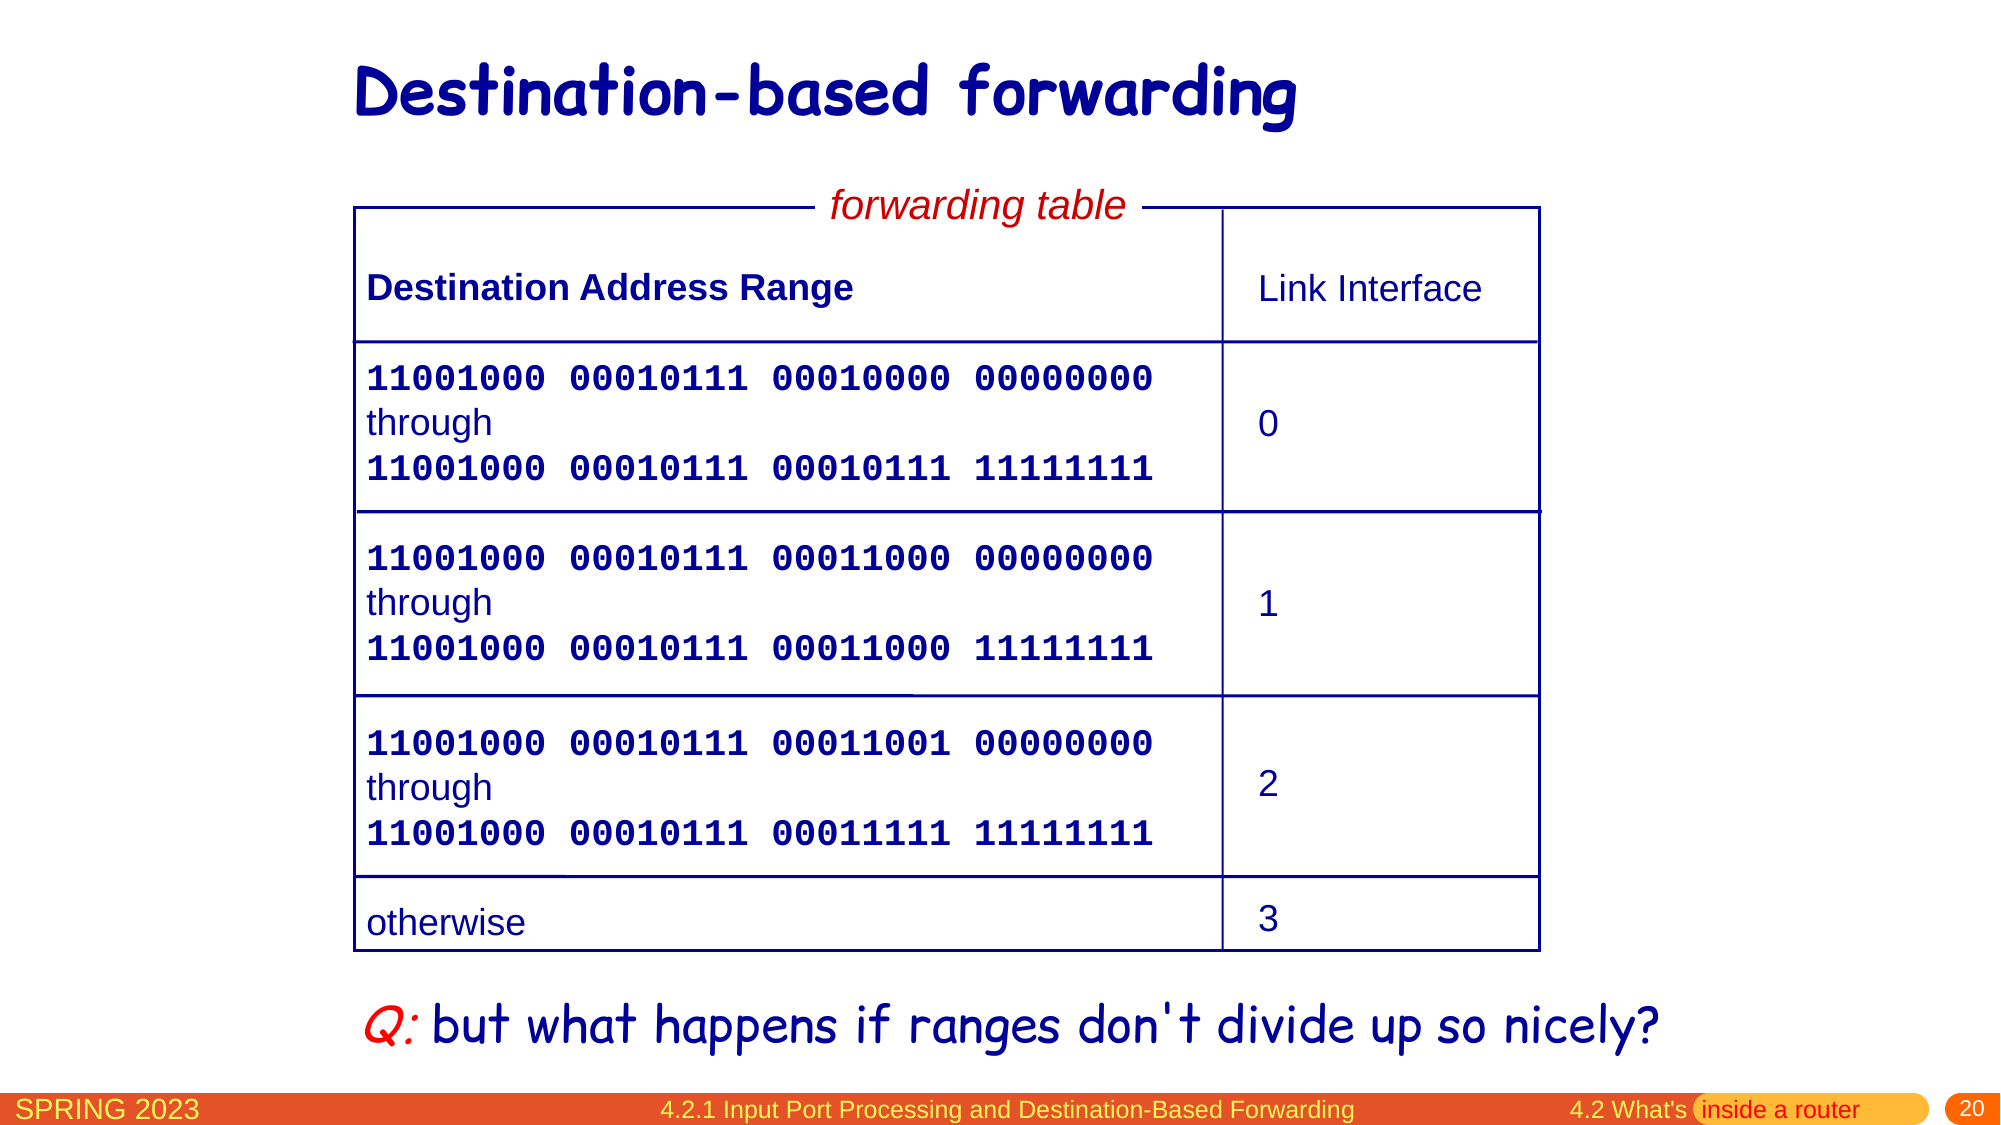

# Destination-based forwarding
forwarding table

Destination Address Range

11001000 00010111 00010000 00000000
through
11001000 00010111 00010111 11111111

11001000 00010111 00011000 00000000
through
11001000 00010111 00011000 11111111

11001000 00010111 00011001 00000000
through
11001000 00010111 00011111 11111111

otherwise
Link Interface

0

1

2

3

Q: but what happens if ranges don't divide up so nicely?
4.2.1 Input Port Processing and Destination-Based Forwarding
4.2 What's  inside a router